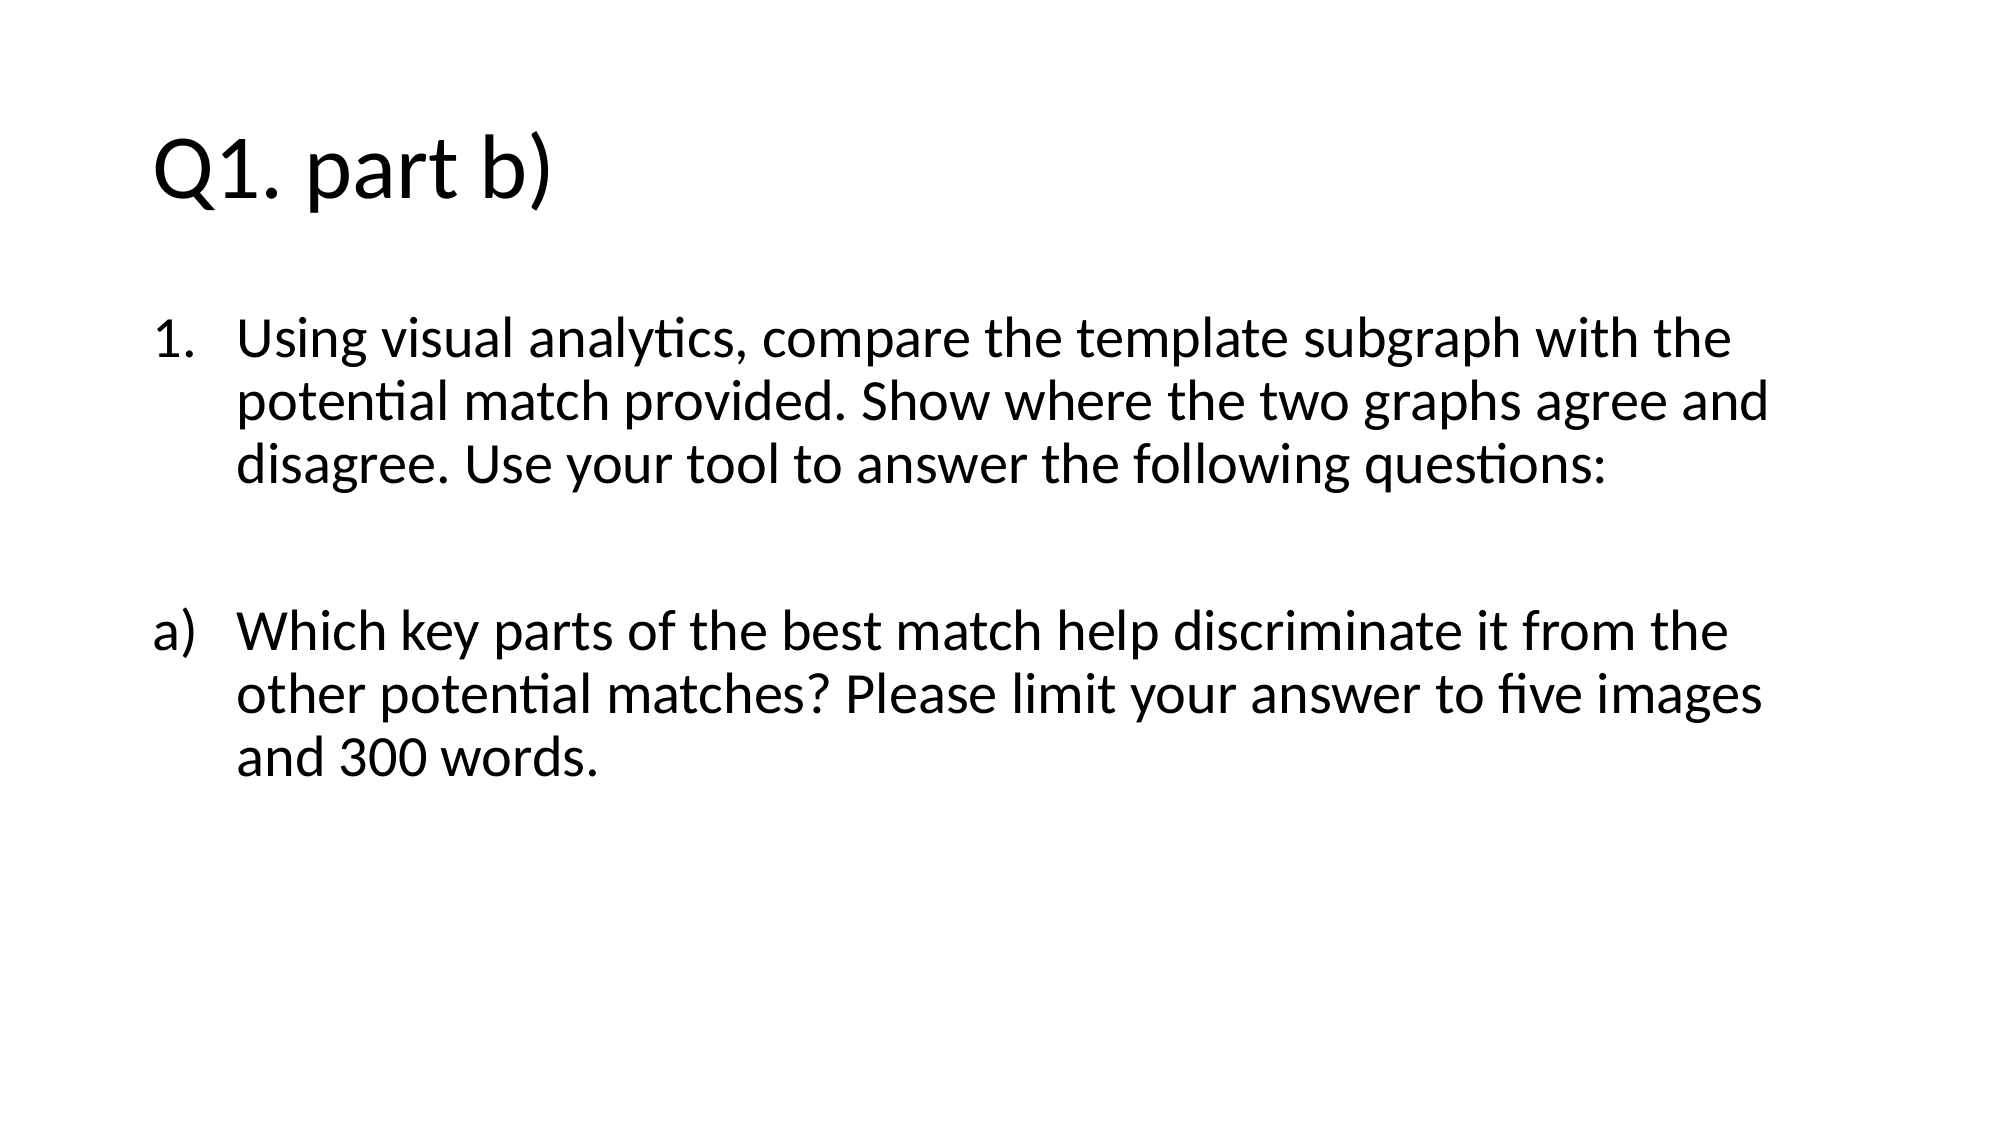

# Q1. part b)
Using visual analytics, compare the template subgraph with the potential match provided. Show where the two graphs agree and disagree. Use your tool to answer the following questions:

Which key parts of the best match help discriminate it from the other potential matches? Please limit your answer to five images and 300 words.